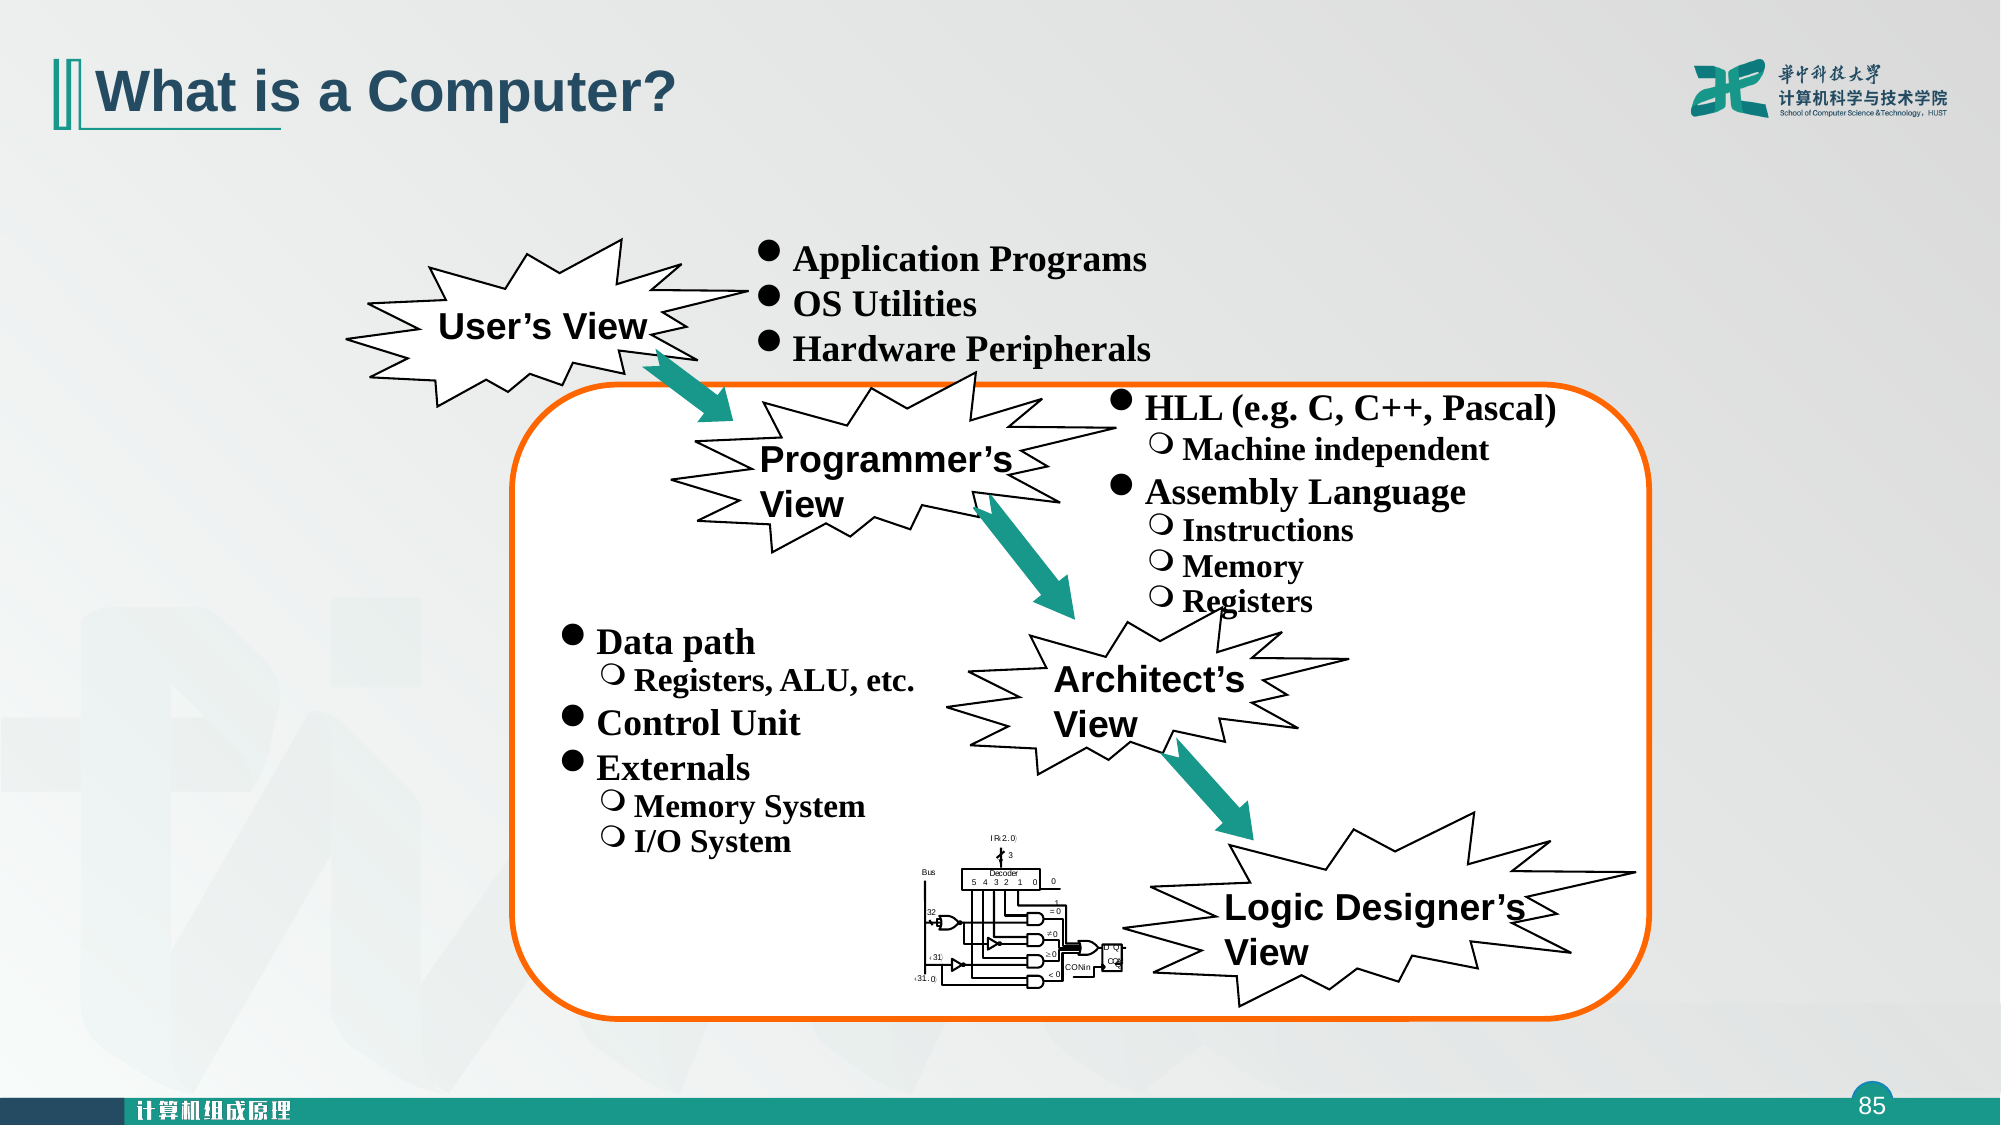

# What is a Computer?
Application Programs
OS Utilities
Hardware Peripherals
User’s View

HLL (e.g. C, C++, Pascal)
Machine independent
Assembly Language
Instructions
Memory
Registers
Programmer’s View

Data path
Registers, ALU, etc.
Control Unit
Externals
Memory System
I/O System
Architect’s View

I
R
〈
2
.
.
0
〉
3

B
u
s
D
e
c
o
d
e
r

0
5
4
3
2
1
0
Logic Designer’s View

1
0
=
3
2

≠
0

Q
D

≥
0

〈
3
1
〉

C
O
N

Q

C
N
i
n
O

0

<

〈
3
1
.
.
0
〉